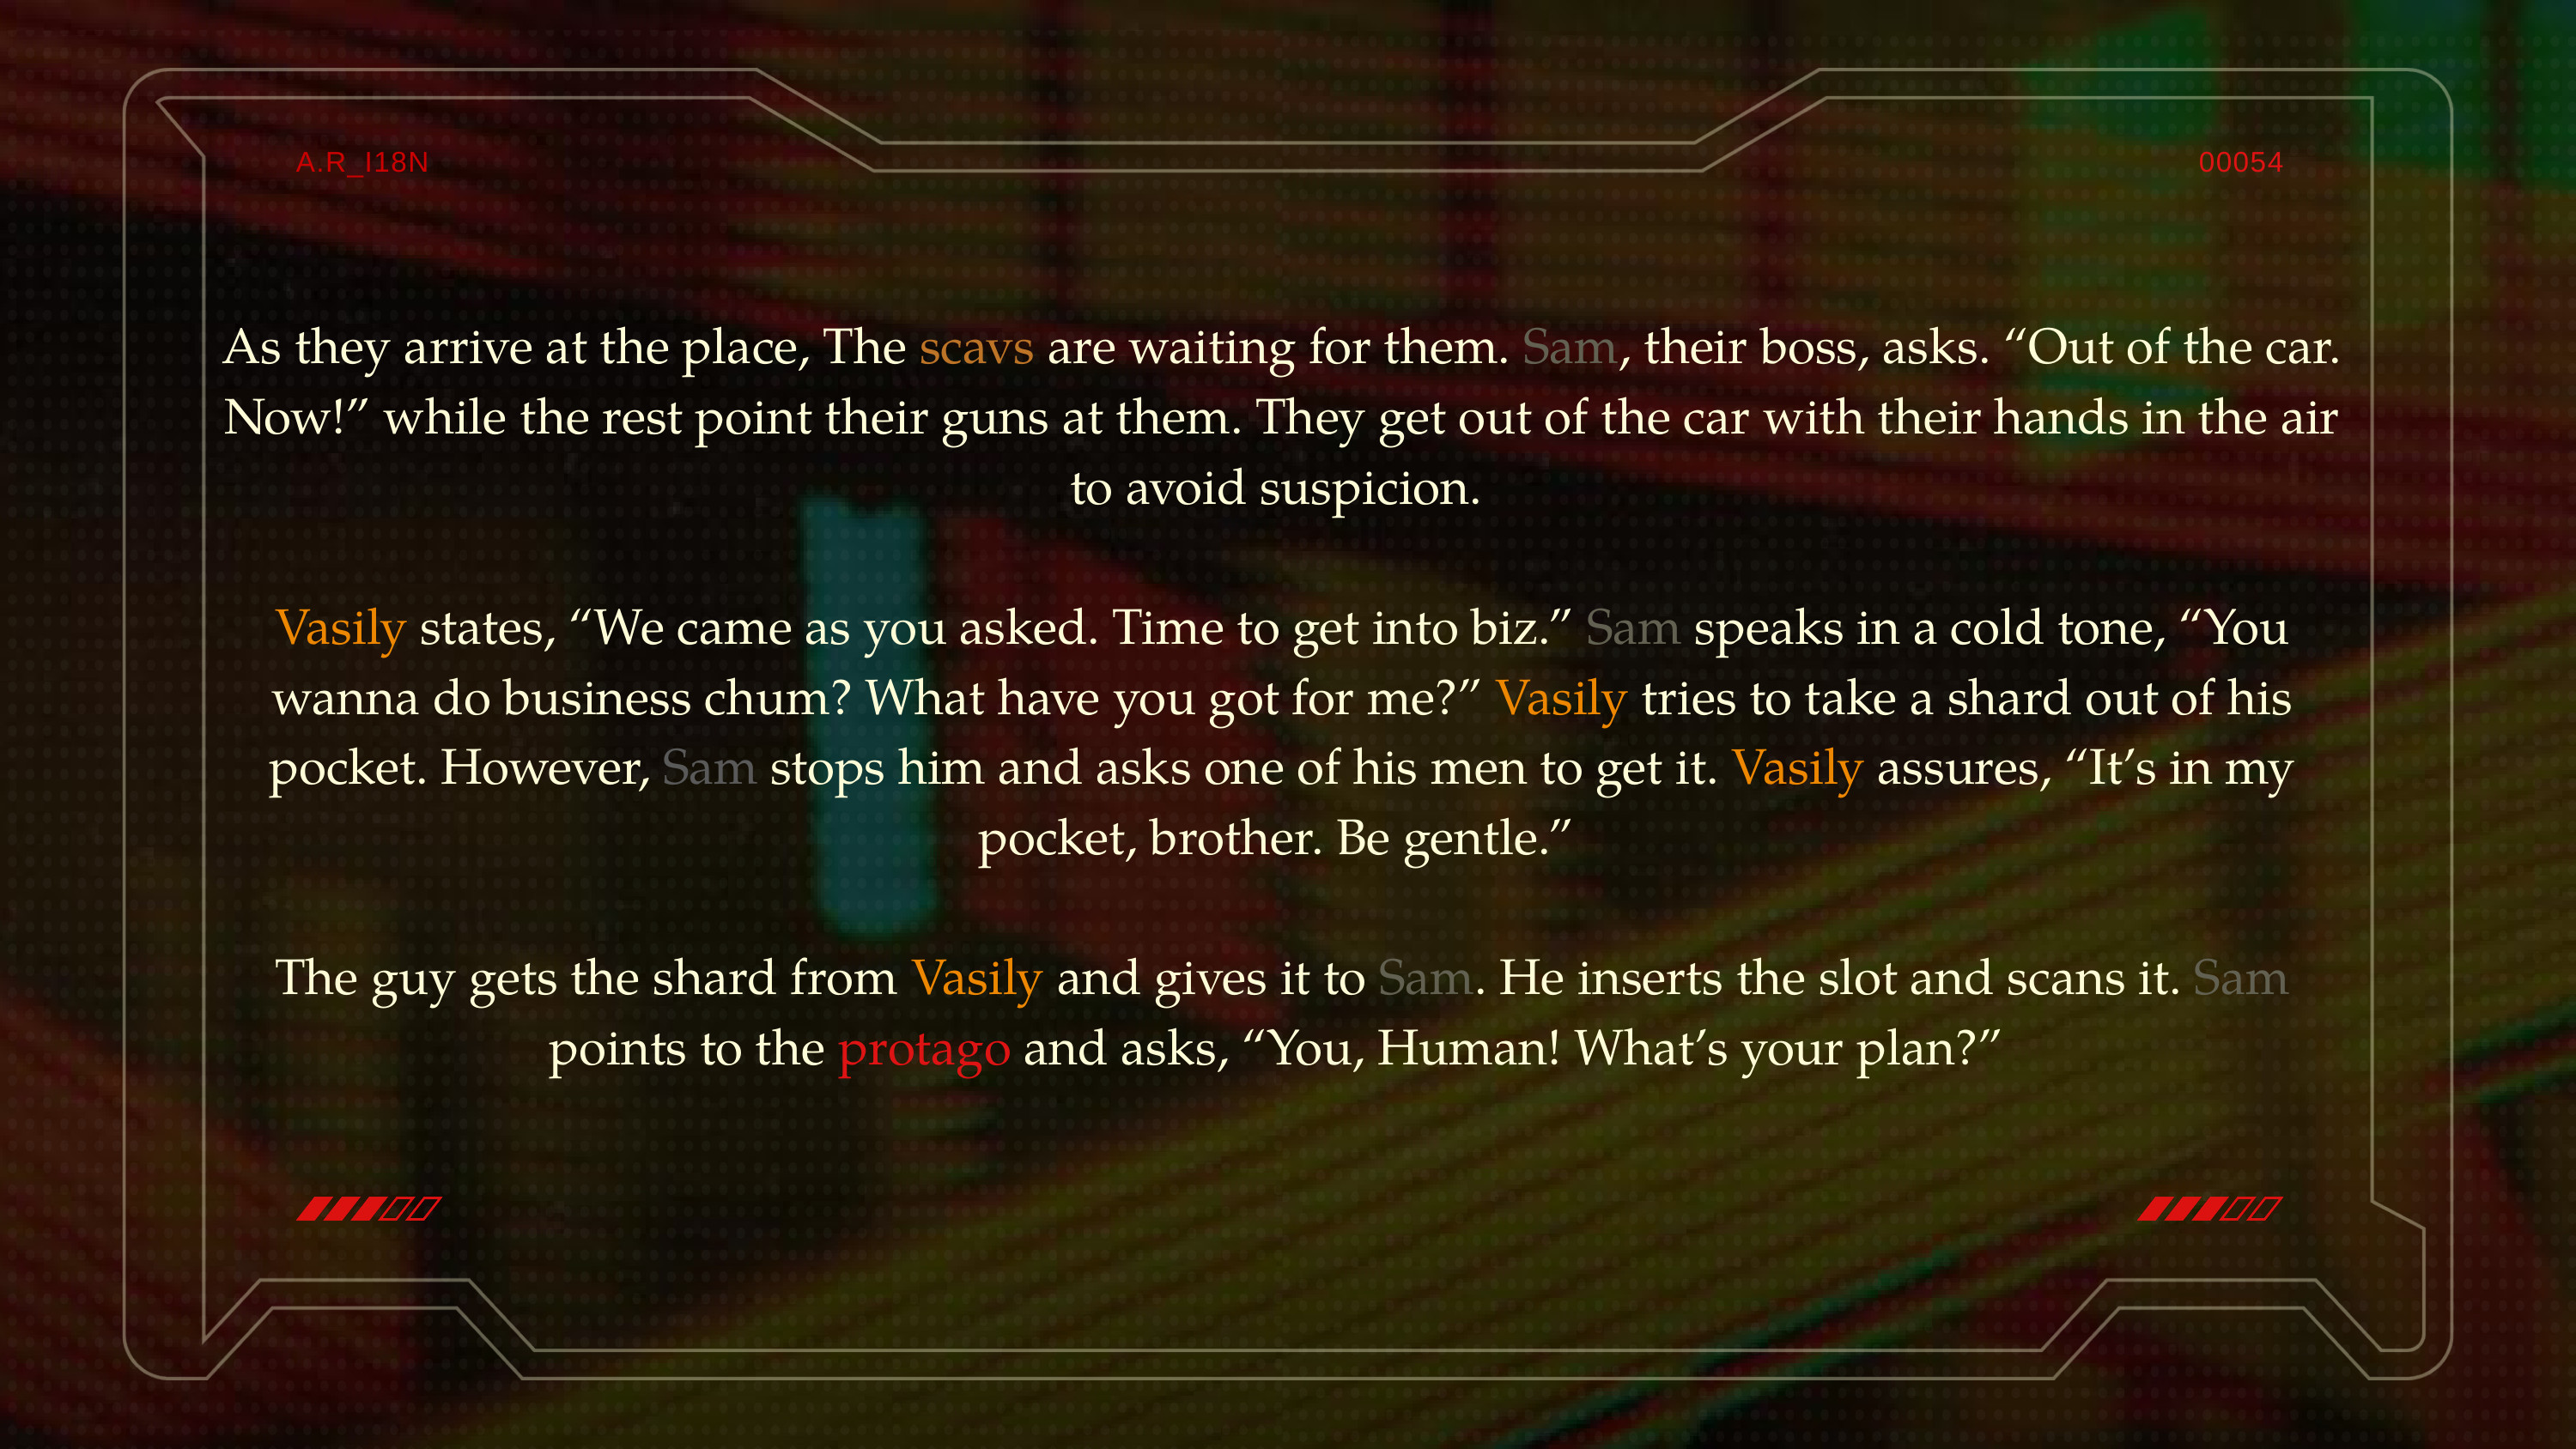

A.R_I18N
00054
As they arrive at the place, The scavs are waiting for them. Sam, their boss, asks. “Out of the car. Now!” while the rest point their guns at them. They get out of the car with their hands in the air to avoid suspicion.

Vasily states, “We came as you asked. Time to get into biz.” Sam speaks in a cold tone, “You wanna do business chum? What have you got for me?” Vasily tries to take a shard out of his pocket. However, Sam stops him and asks one of his men to get it. Vasily assures, “It’s in my pocket, brother. Be gentle.”

The guy gets the shard from Vasily and gives it to Sam. He inserts the slot and scans it. Sam points to the protago and asks, “You, Human! What’s your plan?”